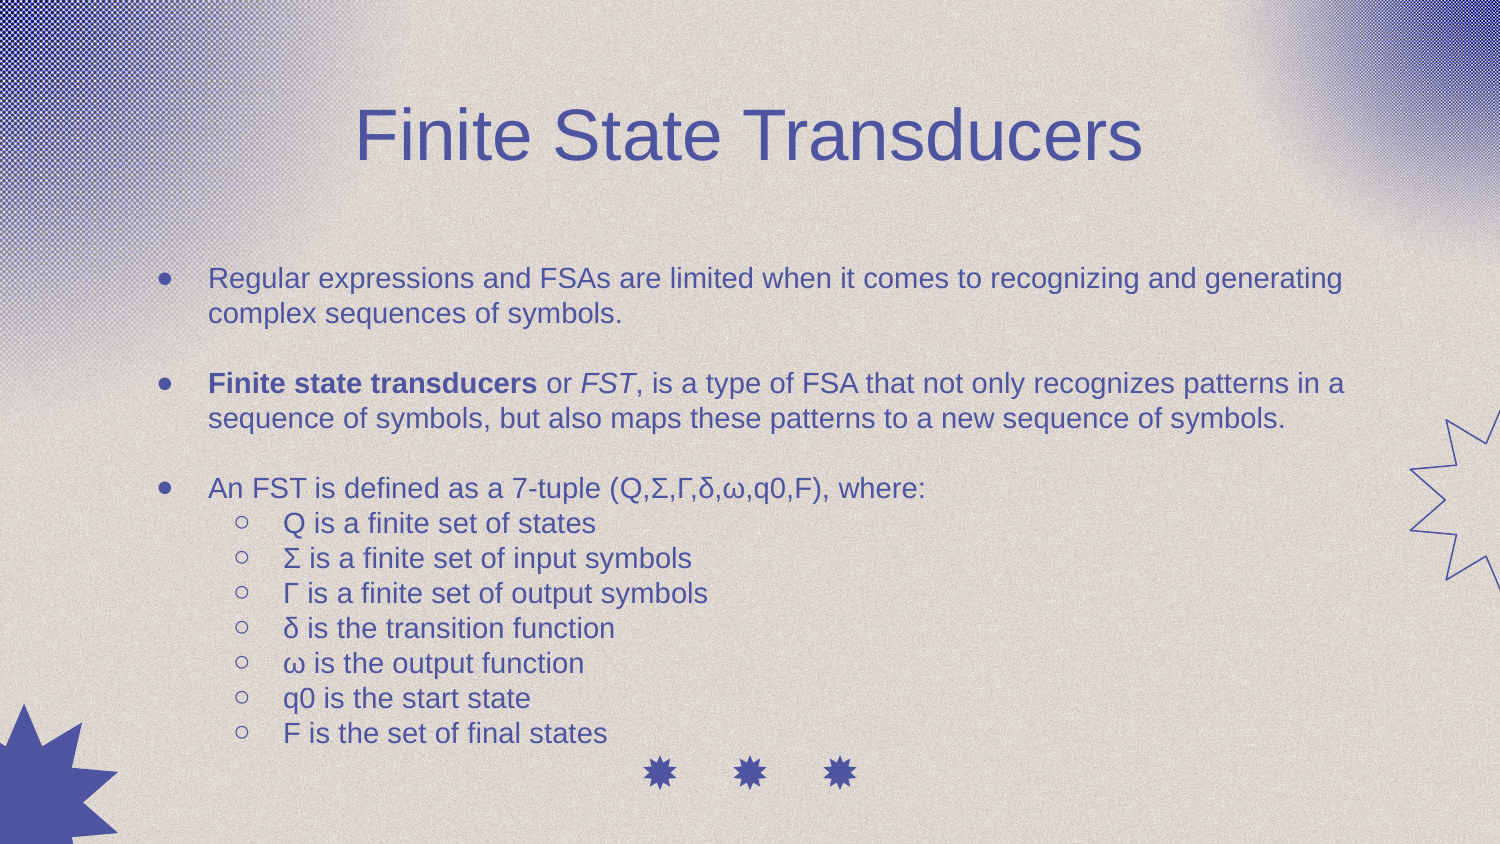

# Finite State Transducers
Regular expressions and FSAs are limited when it comes to recognizing and generating complex sequences of symbols.

Finite state transducers or FST, is a type of FSA that not only recognizes patterns in a sequence of symbols, but also maps these patterns to a new sequence of symbols.

An FST is defined as a 7-tuple (Q,Σ,Γ,δ,ω,q0,F), where:
Q is a finite set of states
Σ is a finite set of input symbols
Γ is a finite set of output symbols
δ is the transition function
ω is the output function
q0 is the start state
F is the set of final states